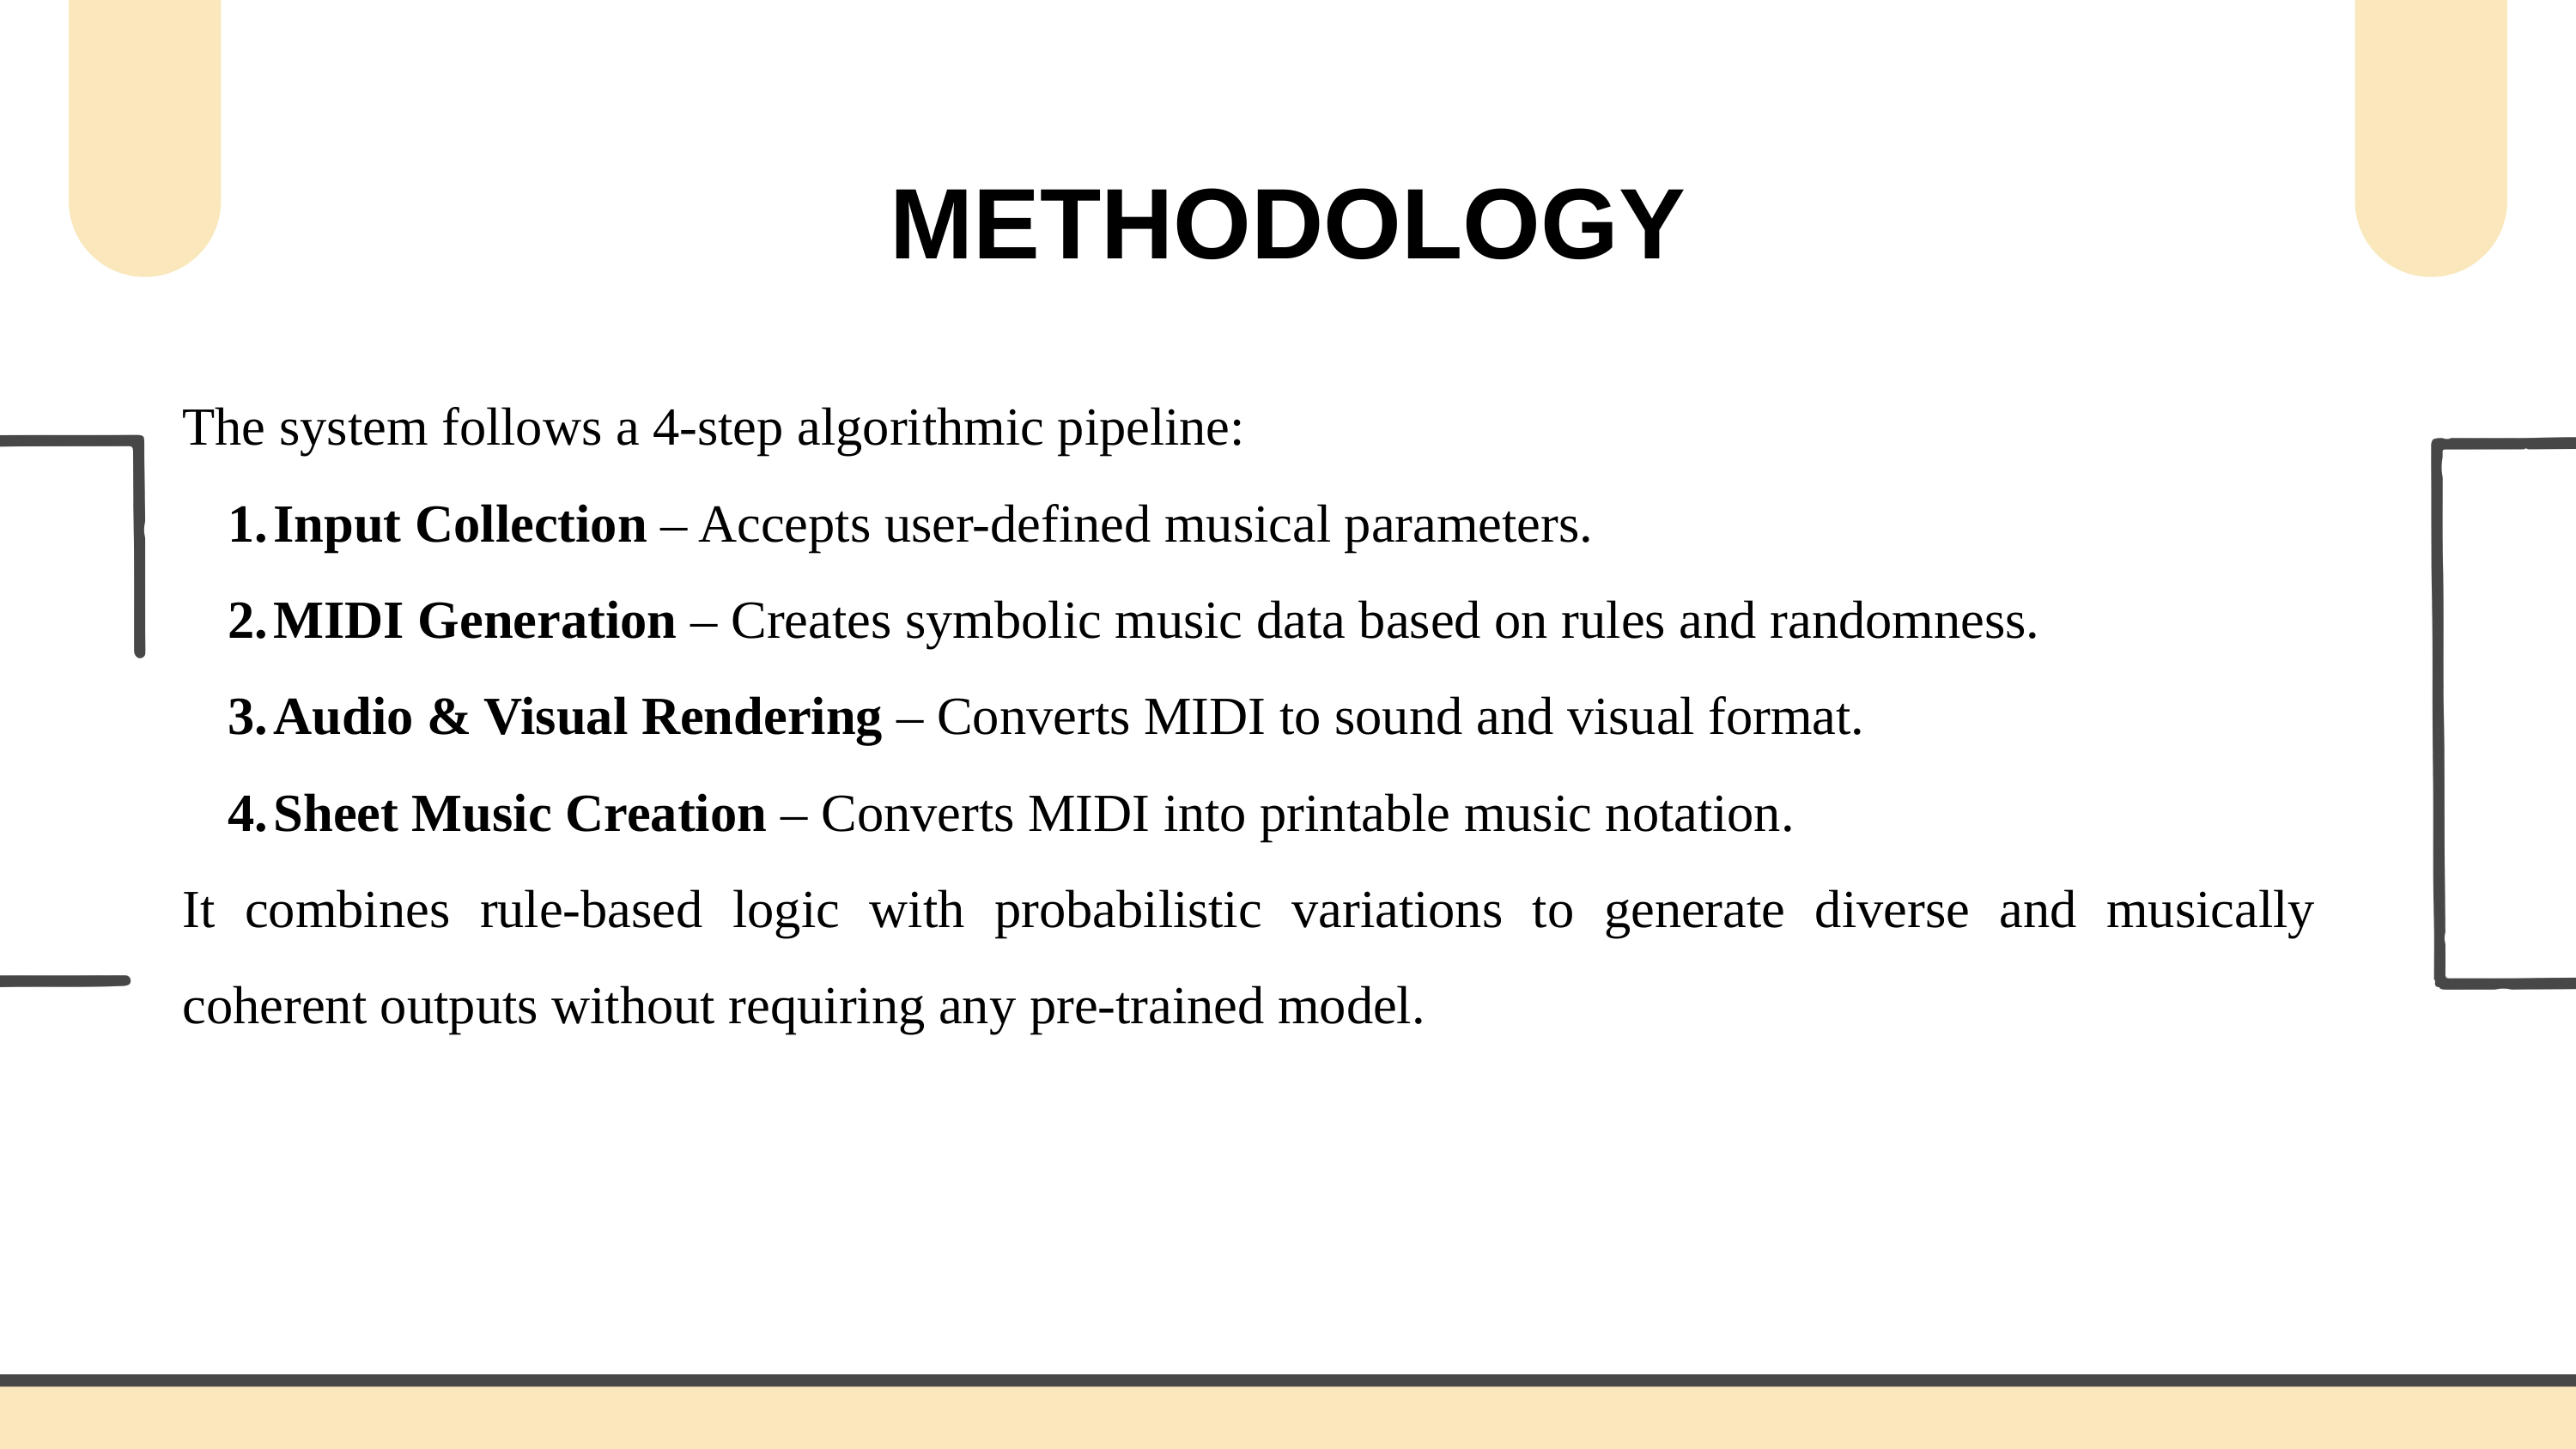

METHODOLOGY
The system follows a 4-step algorithmic pipeline:
Input Collection – Accepts user-defined musical parameters.
MIDI Generation – Creates symbolic music data based on rules and randomness.
Audio & Visual Rendering – Converts MIDI to sound and visual format.
Sheet Music Creation – Converts MIDI into printable music notation.
It combines rule-based logic with probabilistic variations to generate diverse and musically coherent outputs without requiring any pre-trained model.